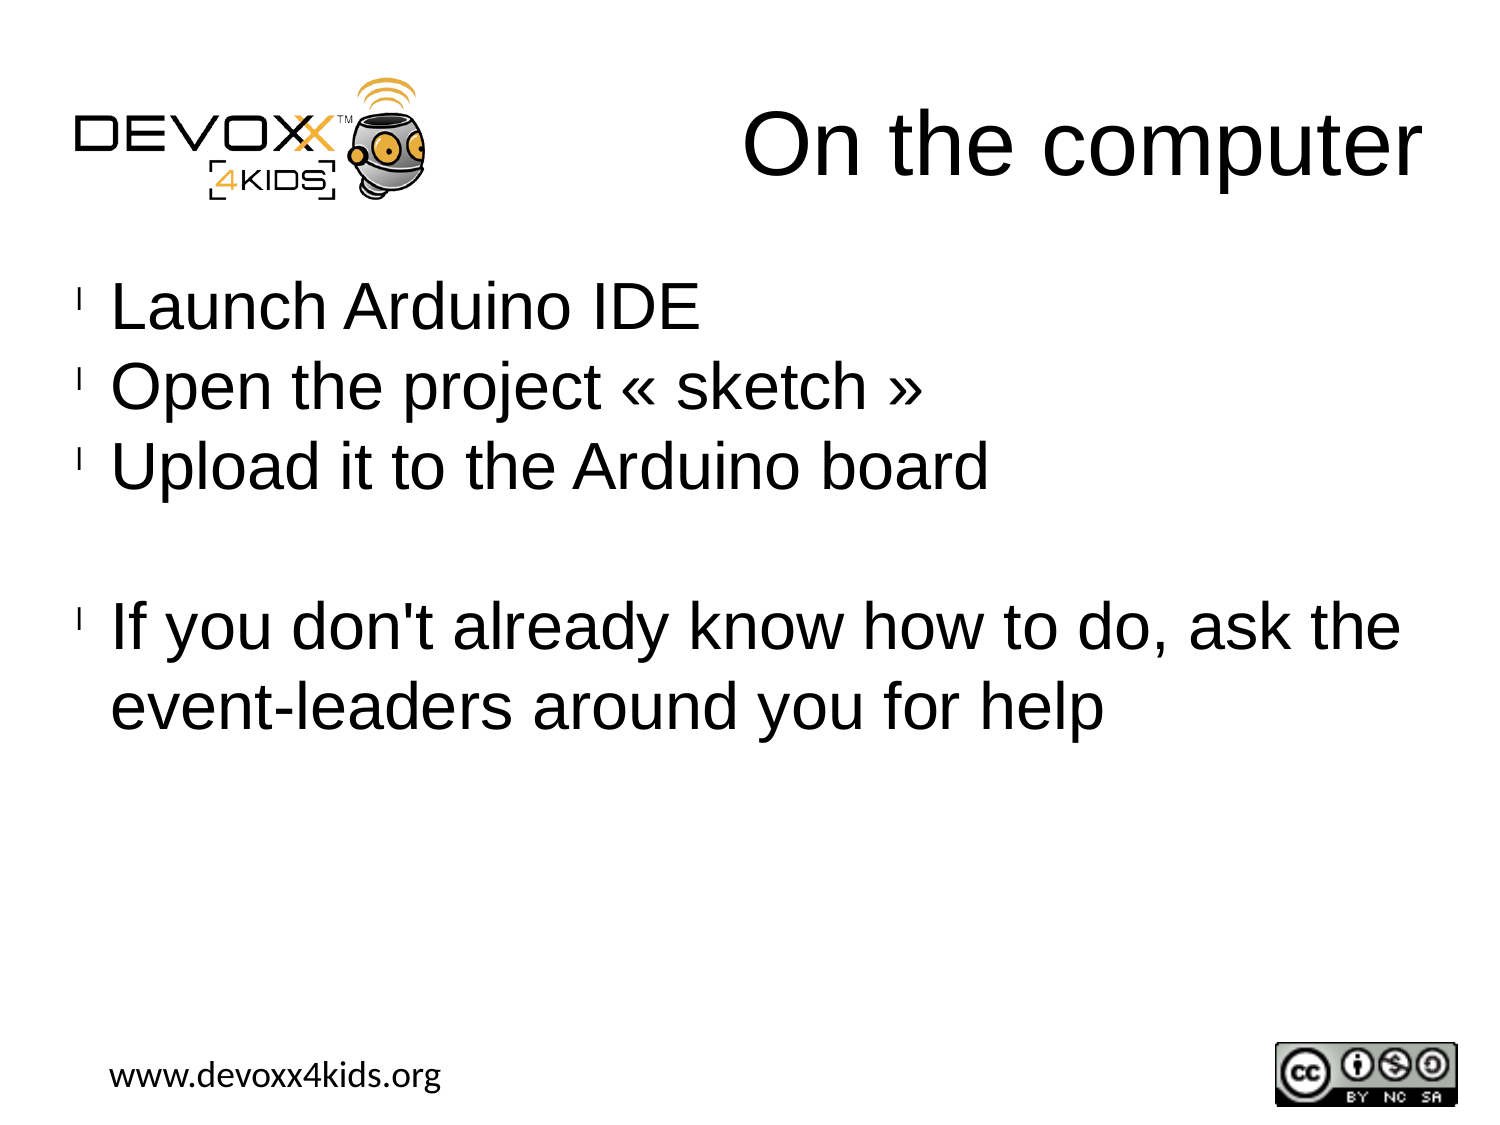

On the computer
Launch Arduino IDE
Open the project « sketch »
Upload it to the Arduino board

If you don't already know how to do, ask the event-leaders around you for help